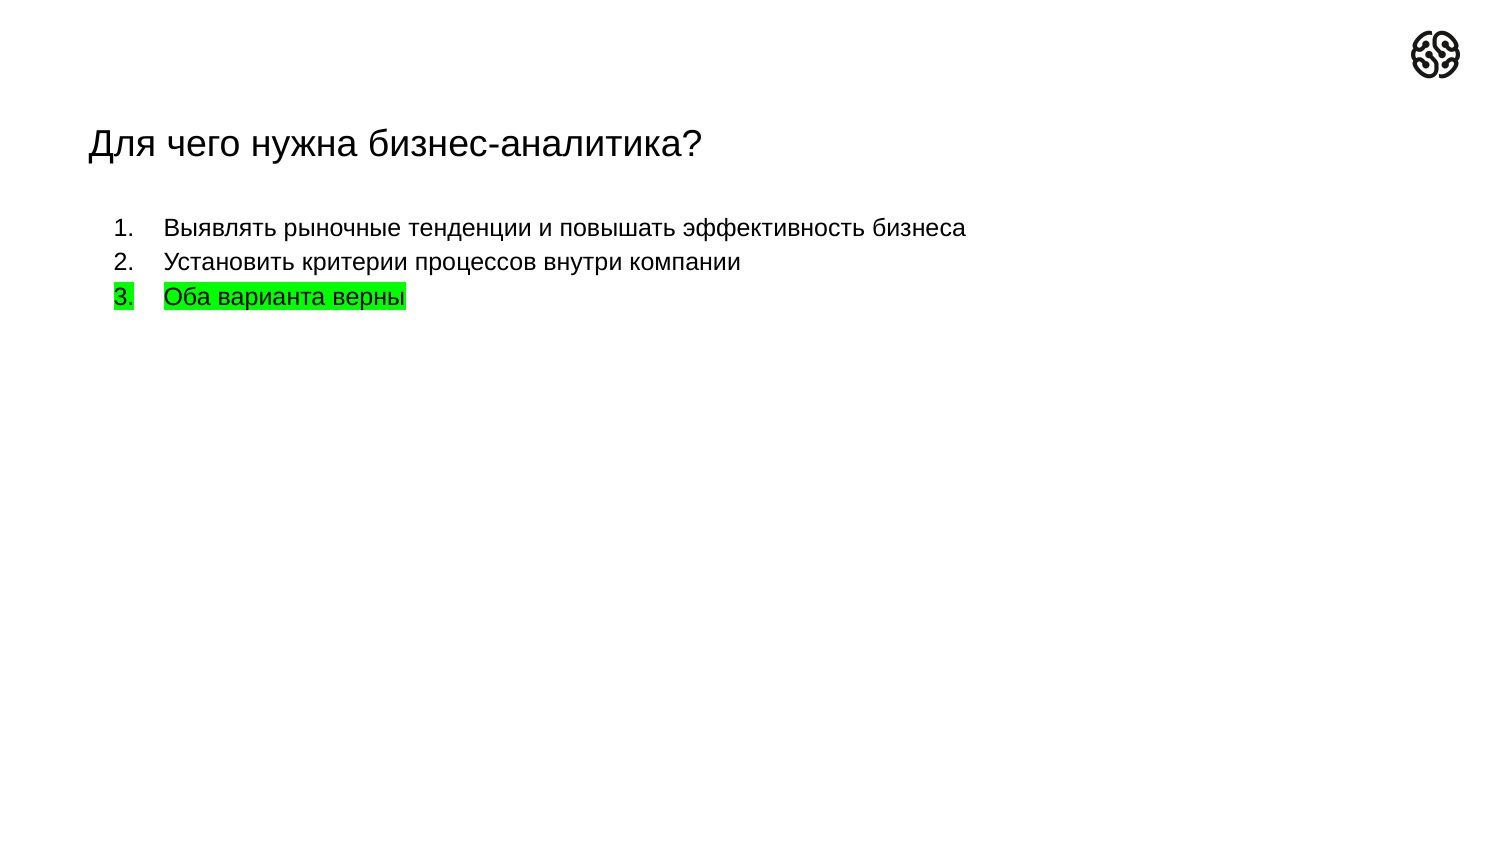

# Для чего нужна бизнес-аналитика?
Выявлять рыночные тенденции и повышать эффективность бизнеса
Установить критерии процессов внутри компании
Оба варианта верны